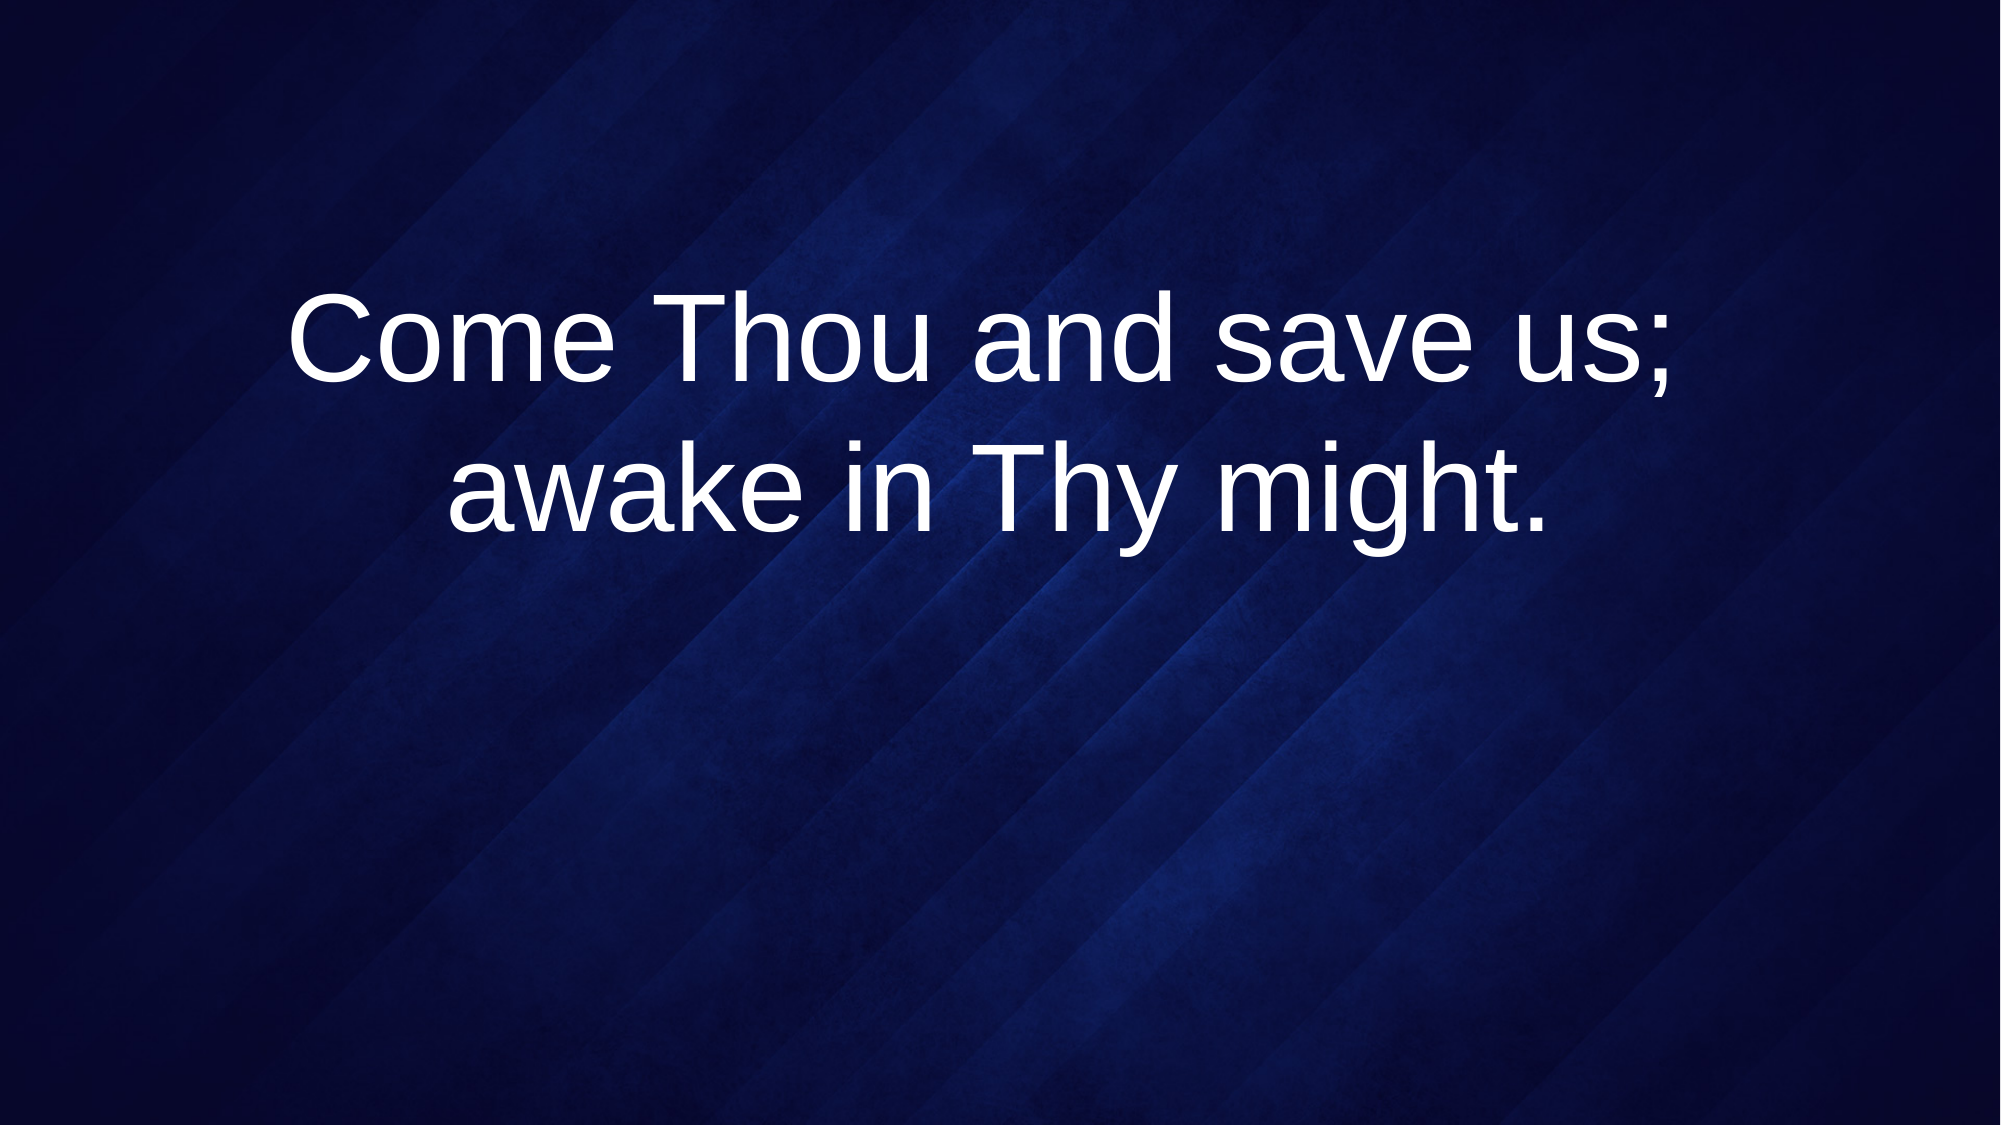

# Come Thou and save us; awake in Thy might.